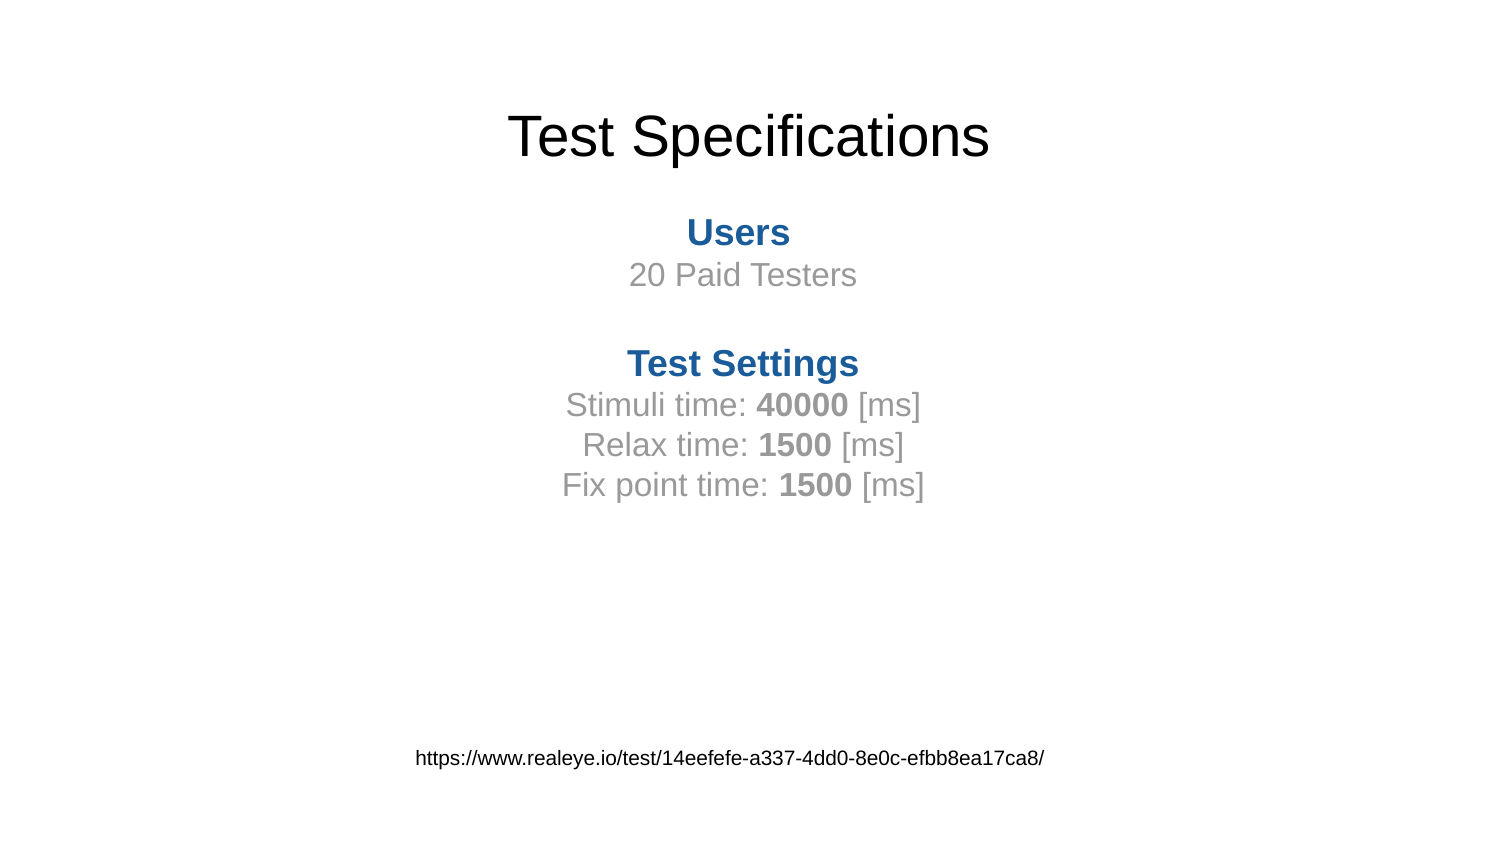

# Test Specifications
Users
20 Paid Testers
Test Settings
Stimuli time: 40000 [ms]
Relax time: 1500 [ms]
Fix point time: 1500 [ms]

https://www.realeye.io/test/14eefefe-a337-4dd0-8e0c-efbb8ea17ca8/